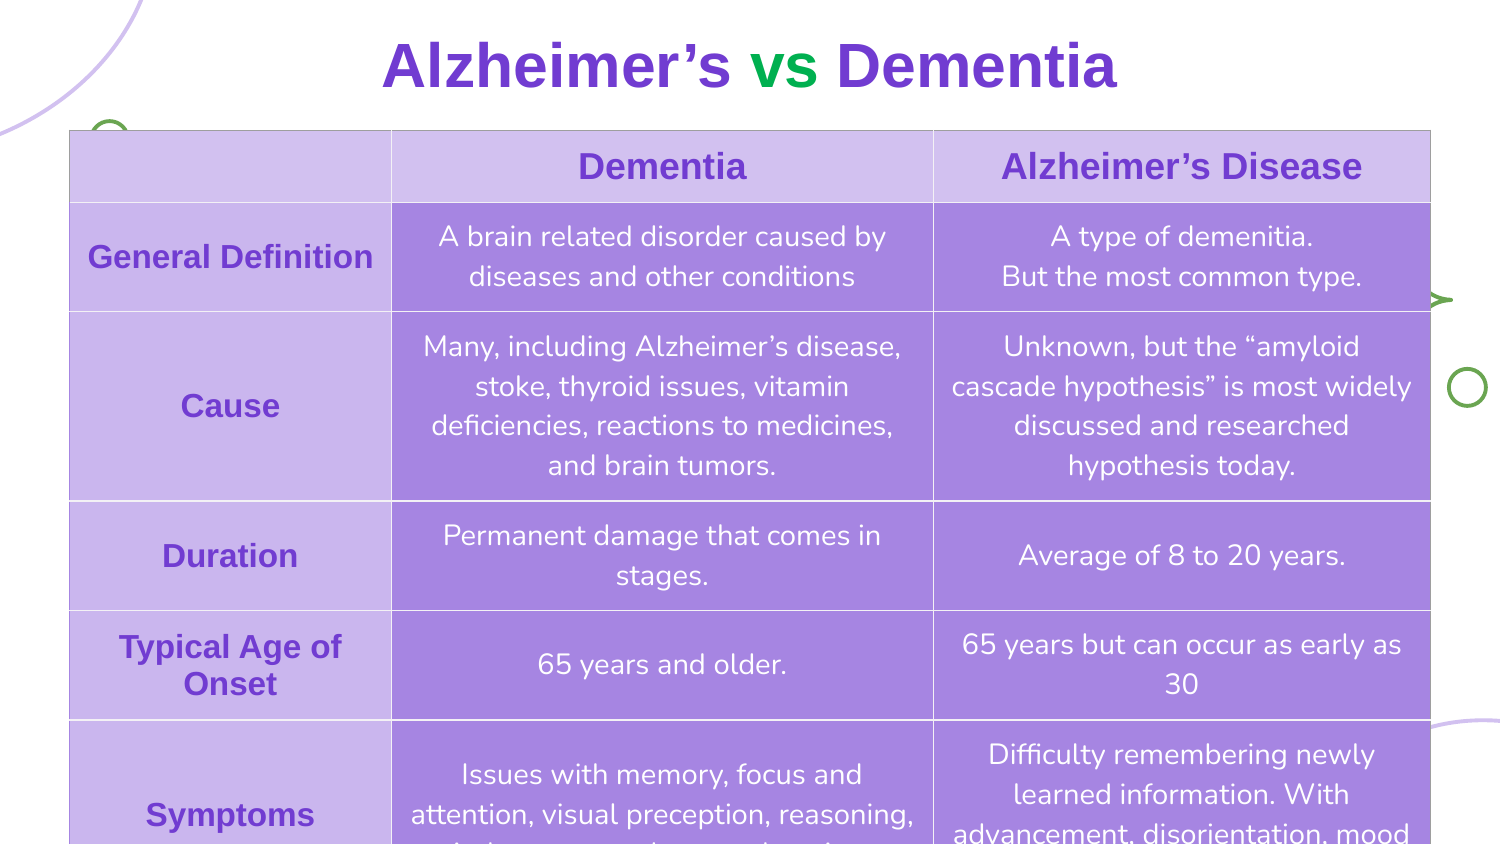

Alzheimer’s vs Dementia
|  | Dementia | Alzheimer’s Disease |
| --- | --- | --- |
| General Definition | A brain related disorder caused by diseases and other conditions | A type of demenitia. But the most common type. |
| Cause | Many, including Alzheimer’s disease, stoke, thyroid issues, vitamin deficiencies, reactions to medicines, and brain tumors. | Unknown, but the “amyloid cascade hypothesis” is most widely discussed and researched hypothesis today. |
| Duration | Permanent damage that comes in stages. | Average of 8 to 20 years. |
| Typical Age of Onset | 65 years and older. | 65 years but can occur as early as 30 |
| Symptoms | Issues with memory, focus and attention, visual preception, reasoning, judgement, and comprehension. | Difficulty remembering newly learned information. With advancement, disorientation, mood and behaviour changes may occur. |